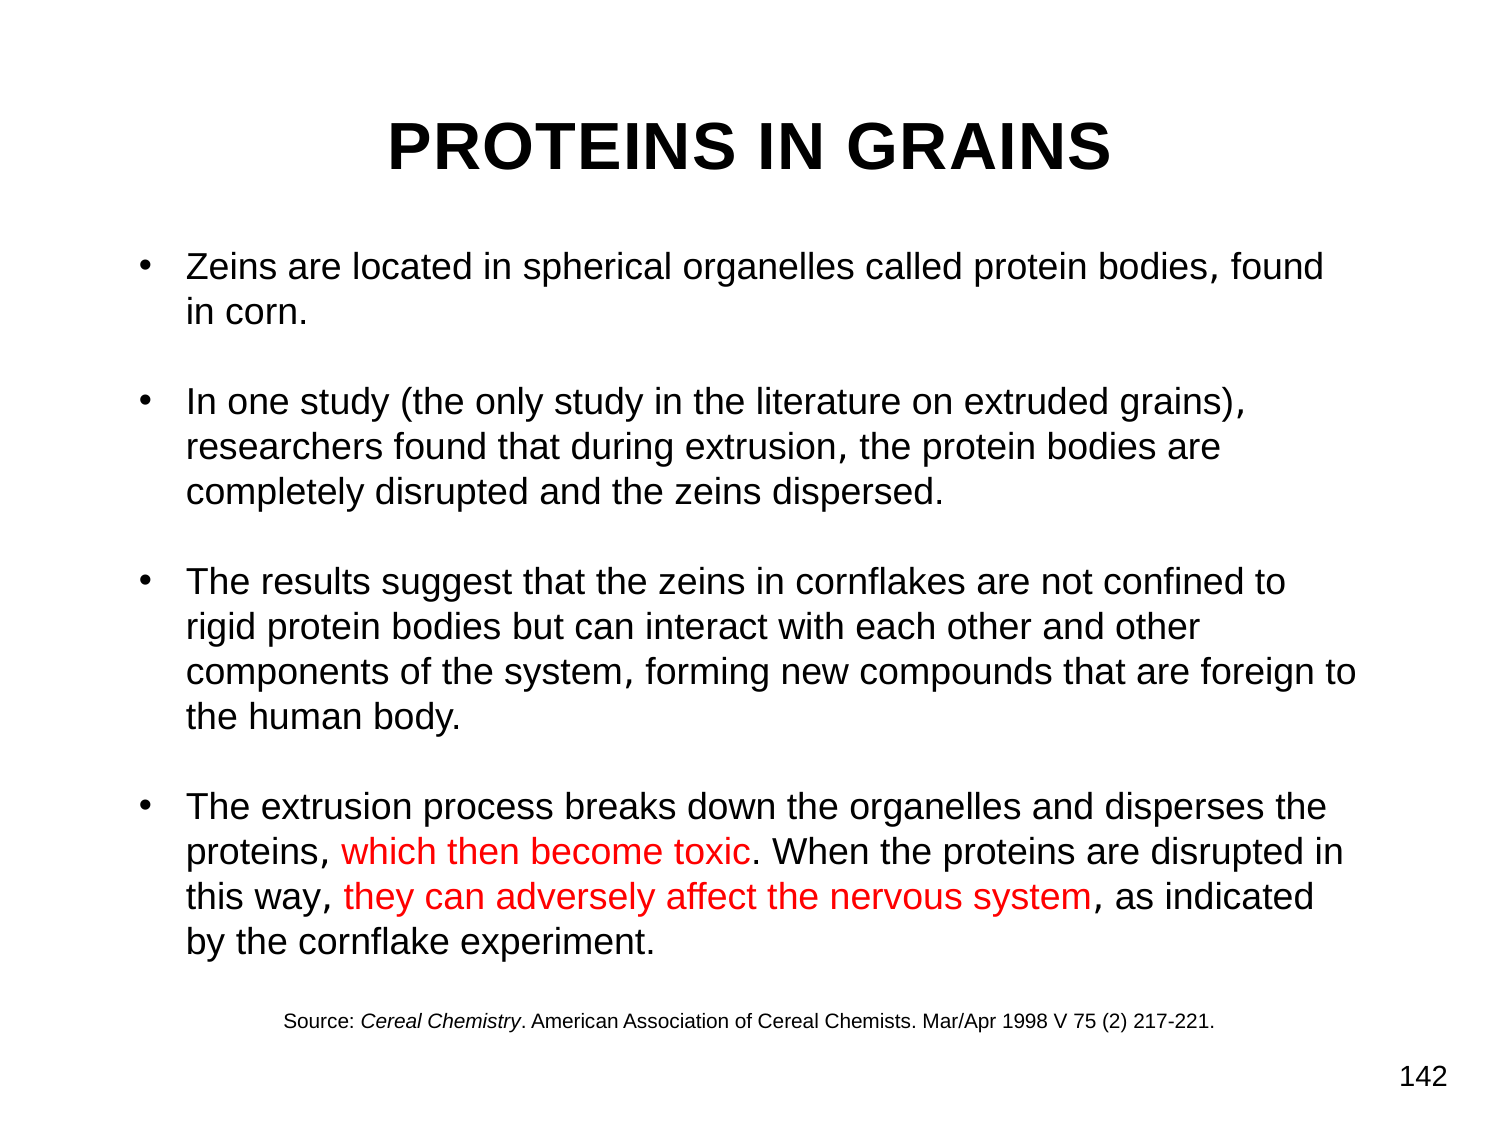

PROTEINS IN GRAINS

Zeins are located in spherical organelles called protein bodies, found in corn.

In one study (the only study in the literature on extruded grains), researchers found that during extrusion, the protein bodies are completely disrupted and the zeins dispersed.

The results suggest that the zeins in cornflakes are not confined to rigid protein bodies but can interact with each other and other components of the system, forming new compounds that are foreign to the human body.

The extrusion process breaks down the organelles and disperses the proteins, which then become toxic. When the proteins are disrupted in this way, they can adversely affect the nervous system, as indicated by the cornflake experiment.

Source: Cereal Chemistry. American Association of Cereal Chemists. Mar/Apr 1998 V 75 (2) 217-221.

142